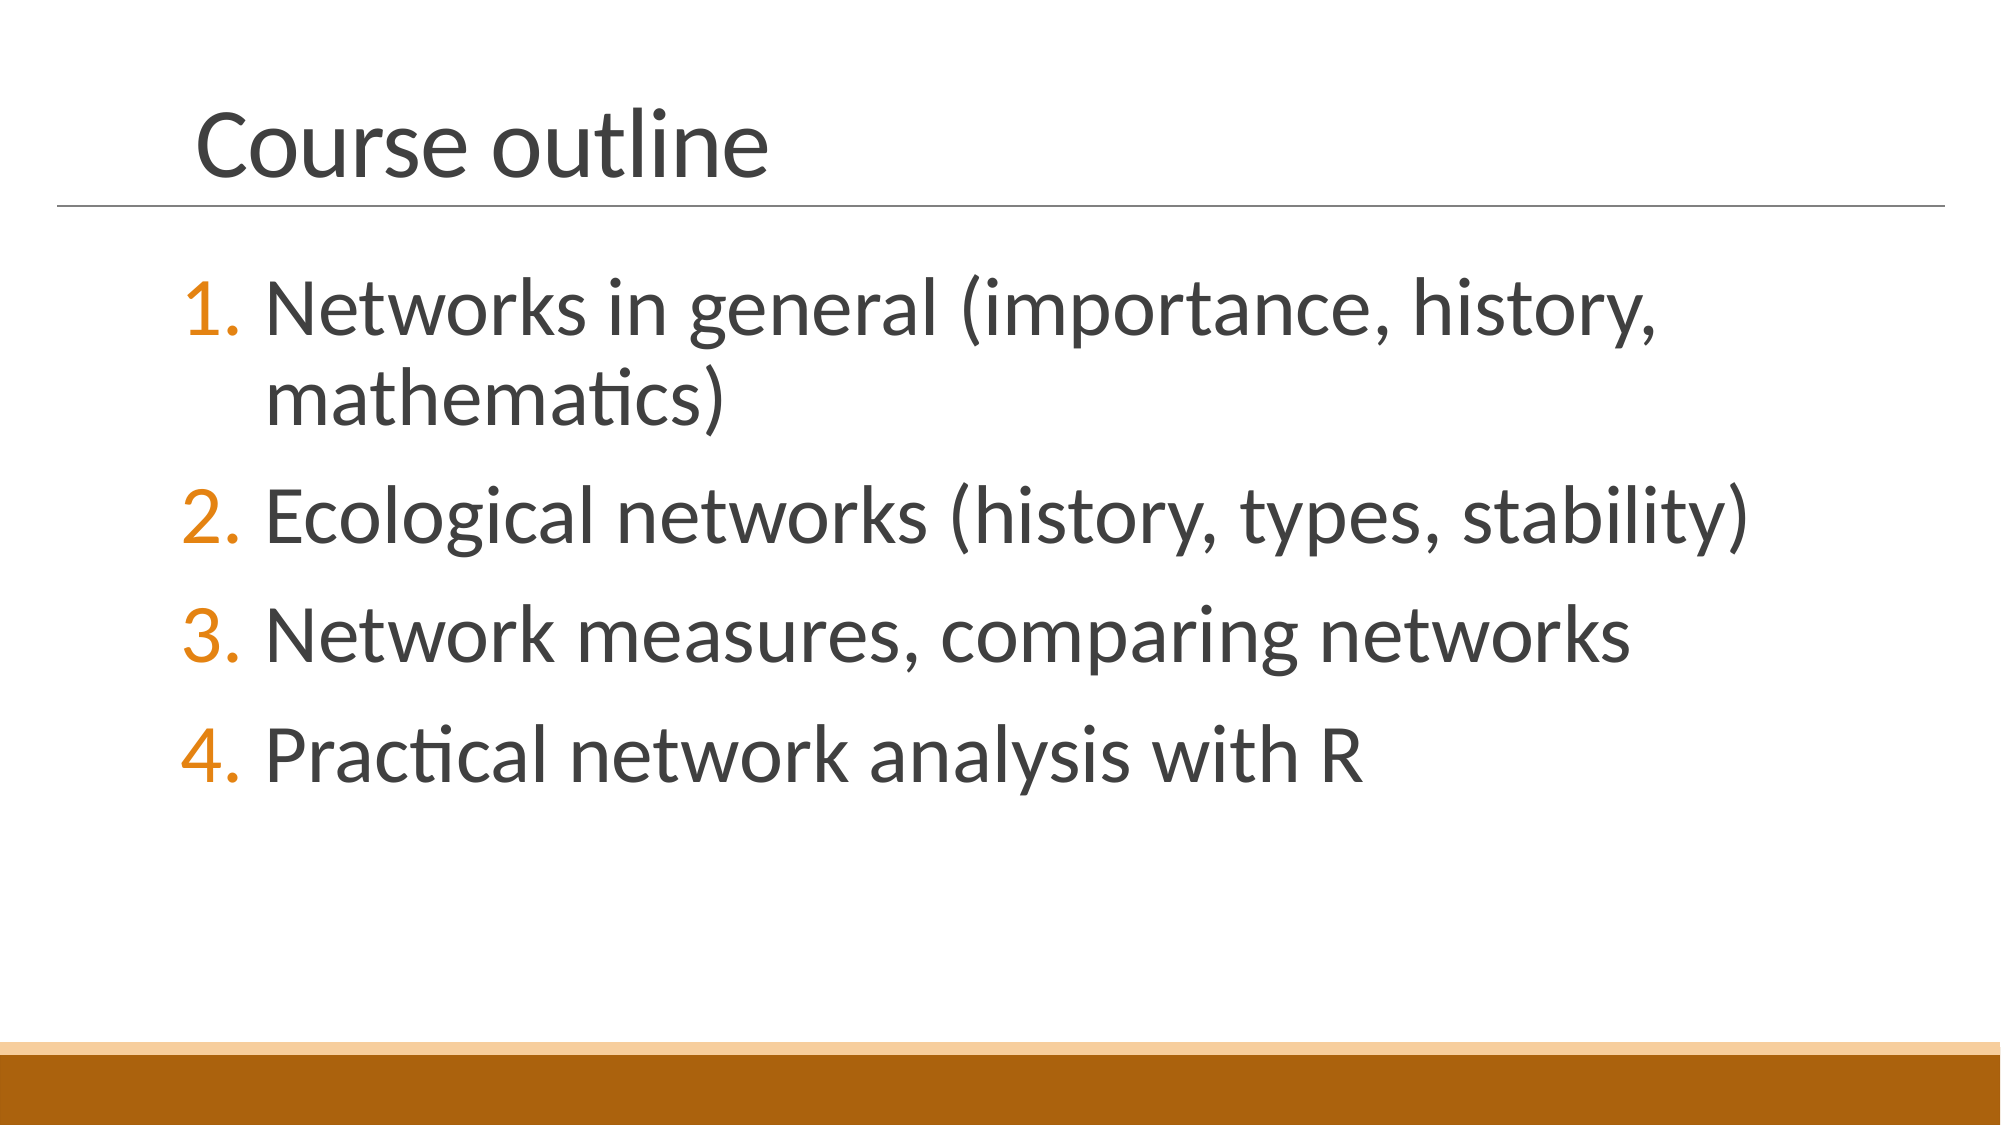

# Course outline
Networks in general (importance, history, mathematics)
Ecological networks (history, types, stability)
Network measures, comparing networks
Practical network analysis with R

2